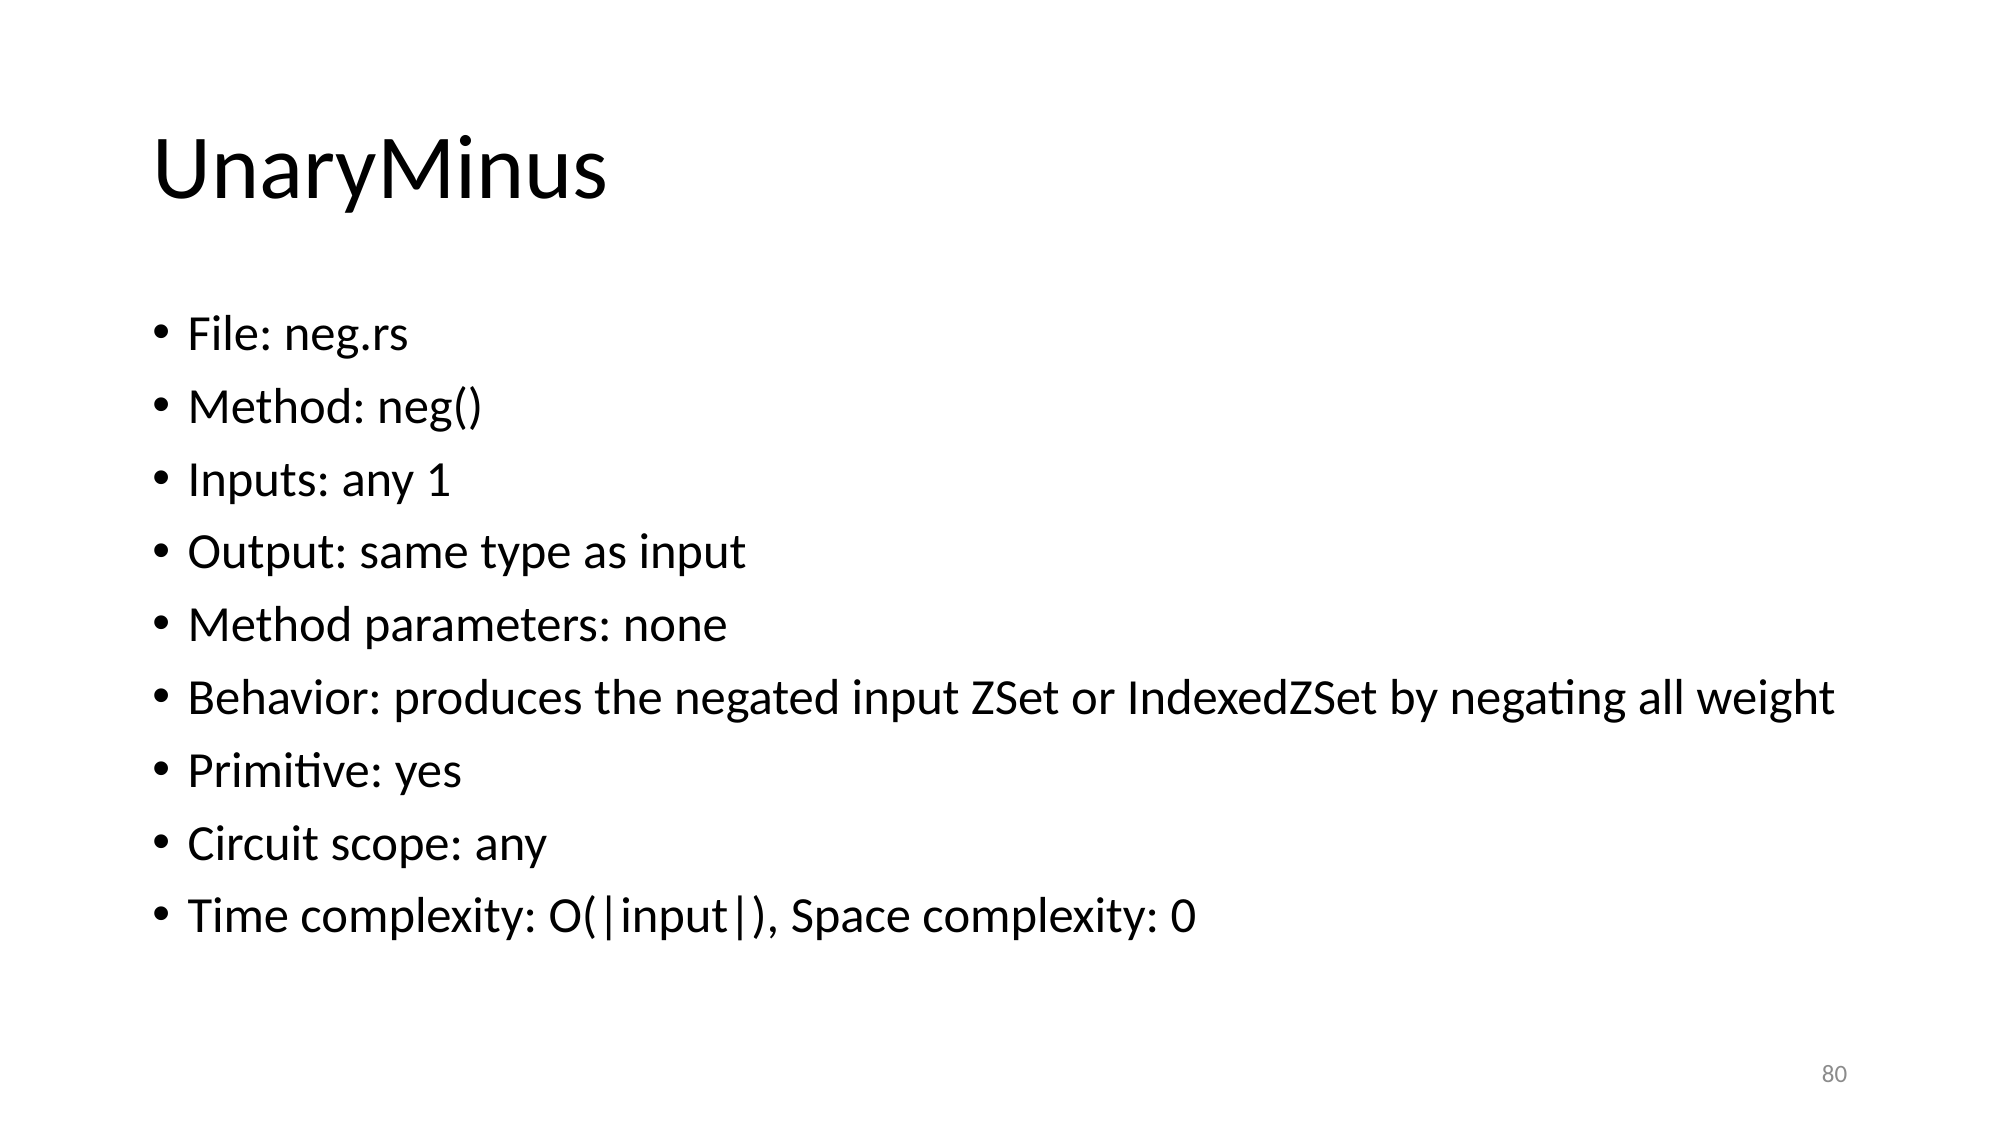

# UnaryMinus
File: neg.rs
Method: neg()
Inputs: any 1
Output: same type as input
Method parameters: none
Behavior: produces the negated input ZSet or IndexedZSet by negating all weight
Primitive: yes
Circuit scope: any
Time complexity: O(|input|), Space complexity: 0

80